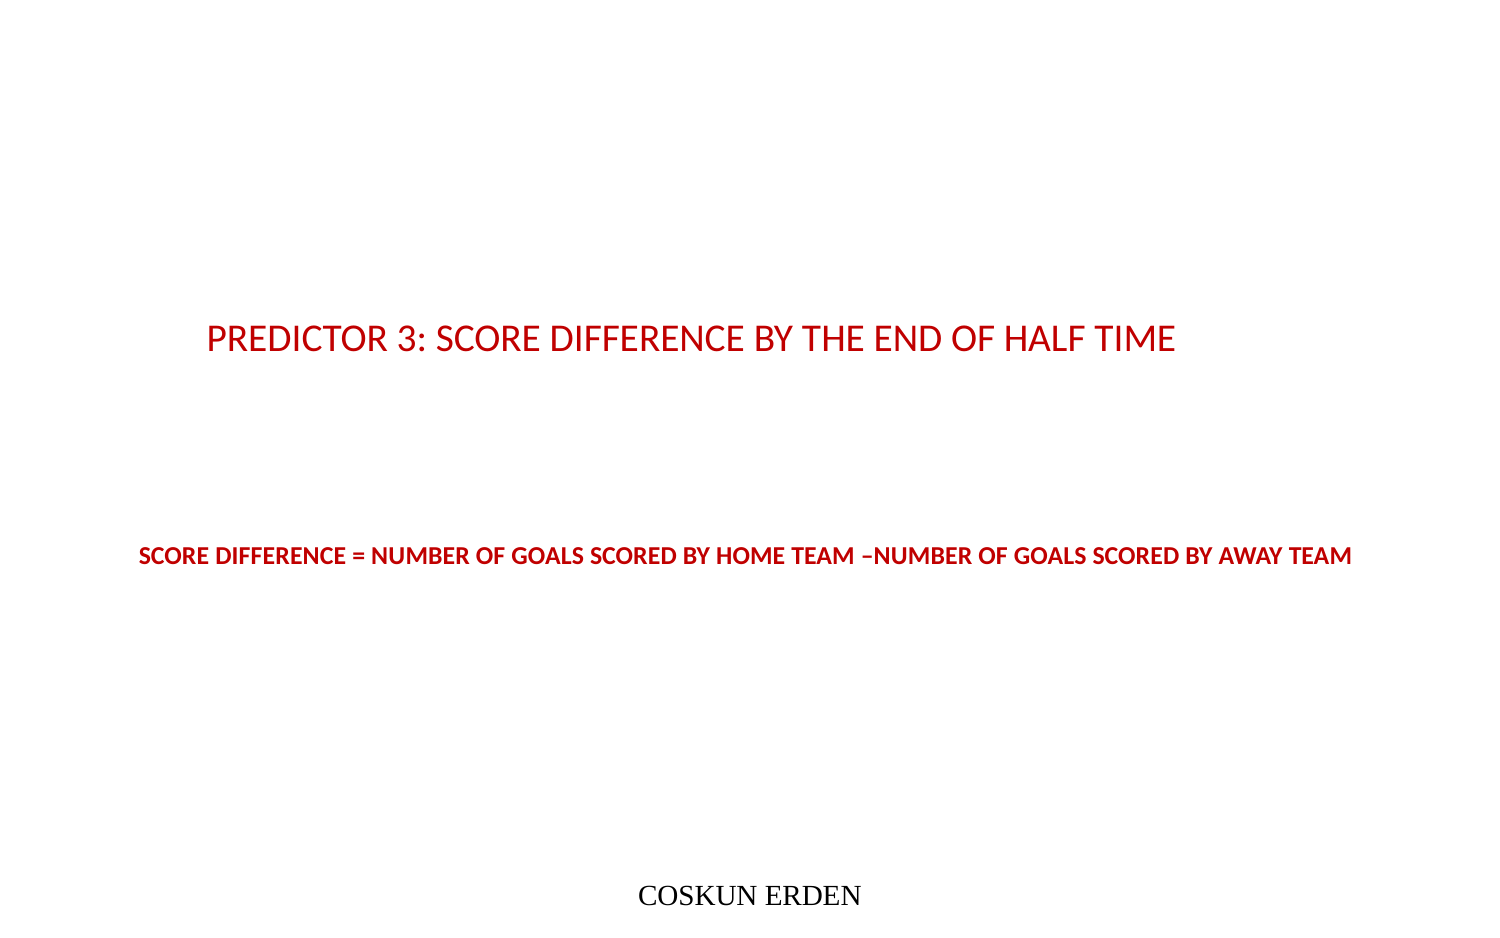

PREDICTOR 3: SCORE DIFFERENCE BY THE END OF HALF TIME

SCORE DIFFERENCE = NUMBER OF GOALS SCORED BY HOME TEAM –NUMBER OF GOALS SCORED BY AWAY TEAM

COSKUN ERDEN